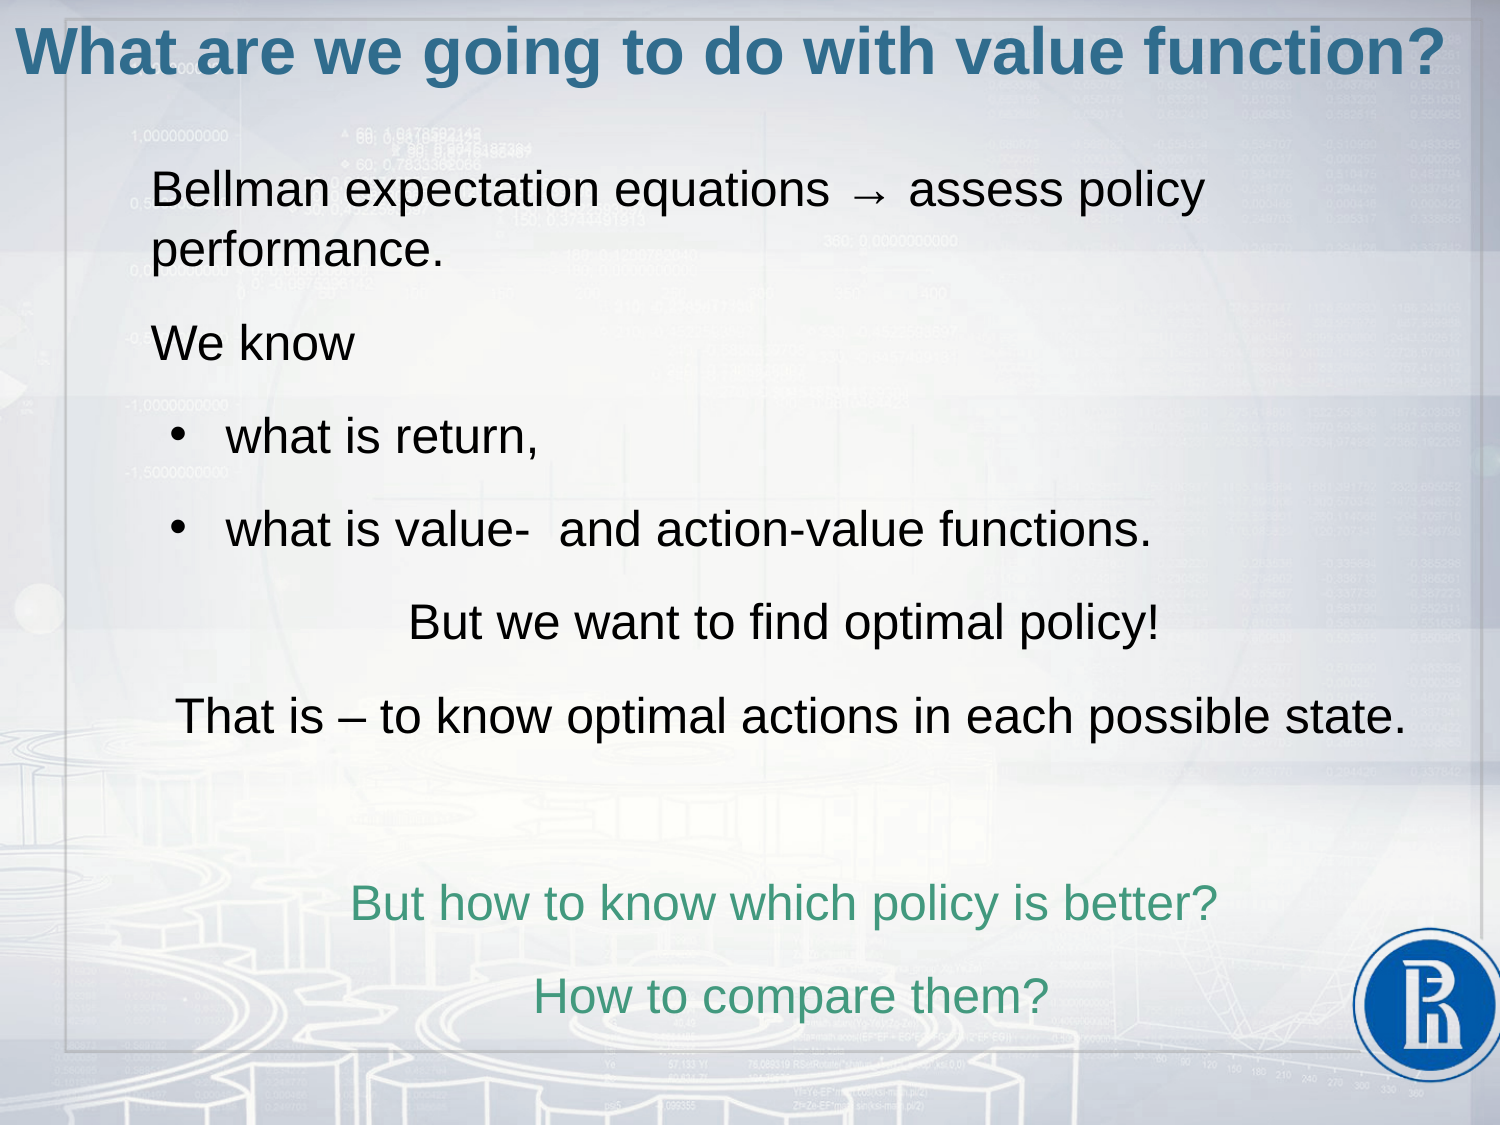

# What are we going to do with value function?
Bellman expectation equations → assess policy performance.
We know
what is return,
what is value-  and action-value functions.
But we want to find optimal policy!
That is – to know optimal actions in each possible state.

But how to know which policy is better?
How to compare them?